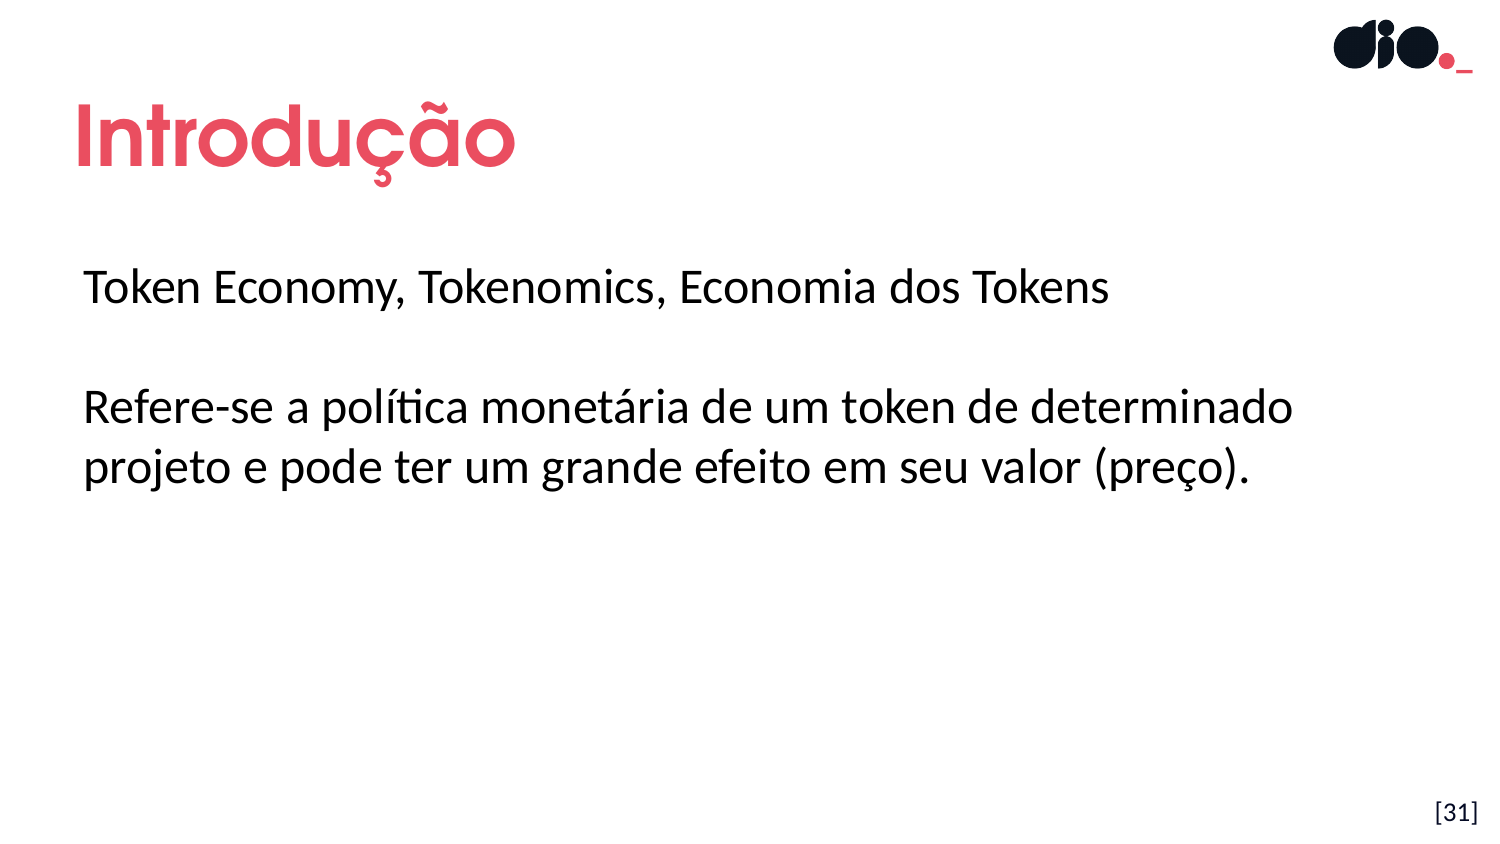

Introdução
Token Economy, Tokenomics, Economia dos Tokens

Refere-se a política monetária de um token de determinado projeto e pode ter um grande efeito em seu valor (preço).
[31]